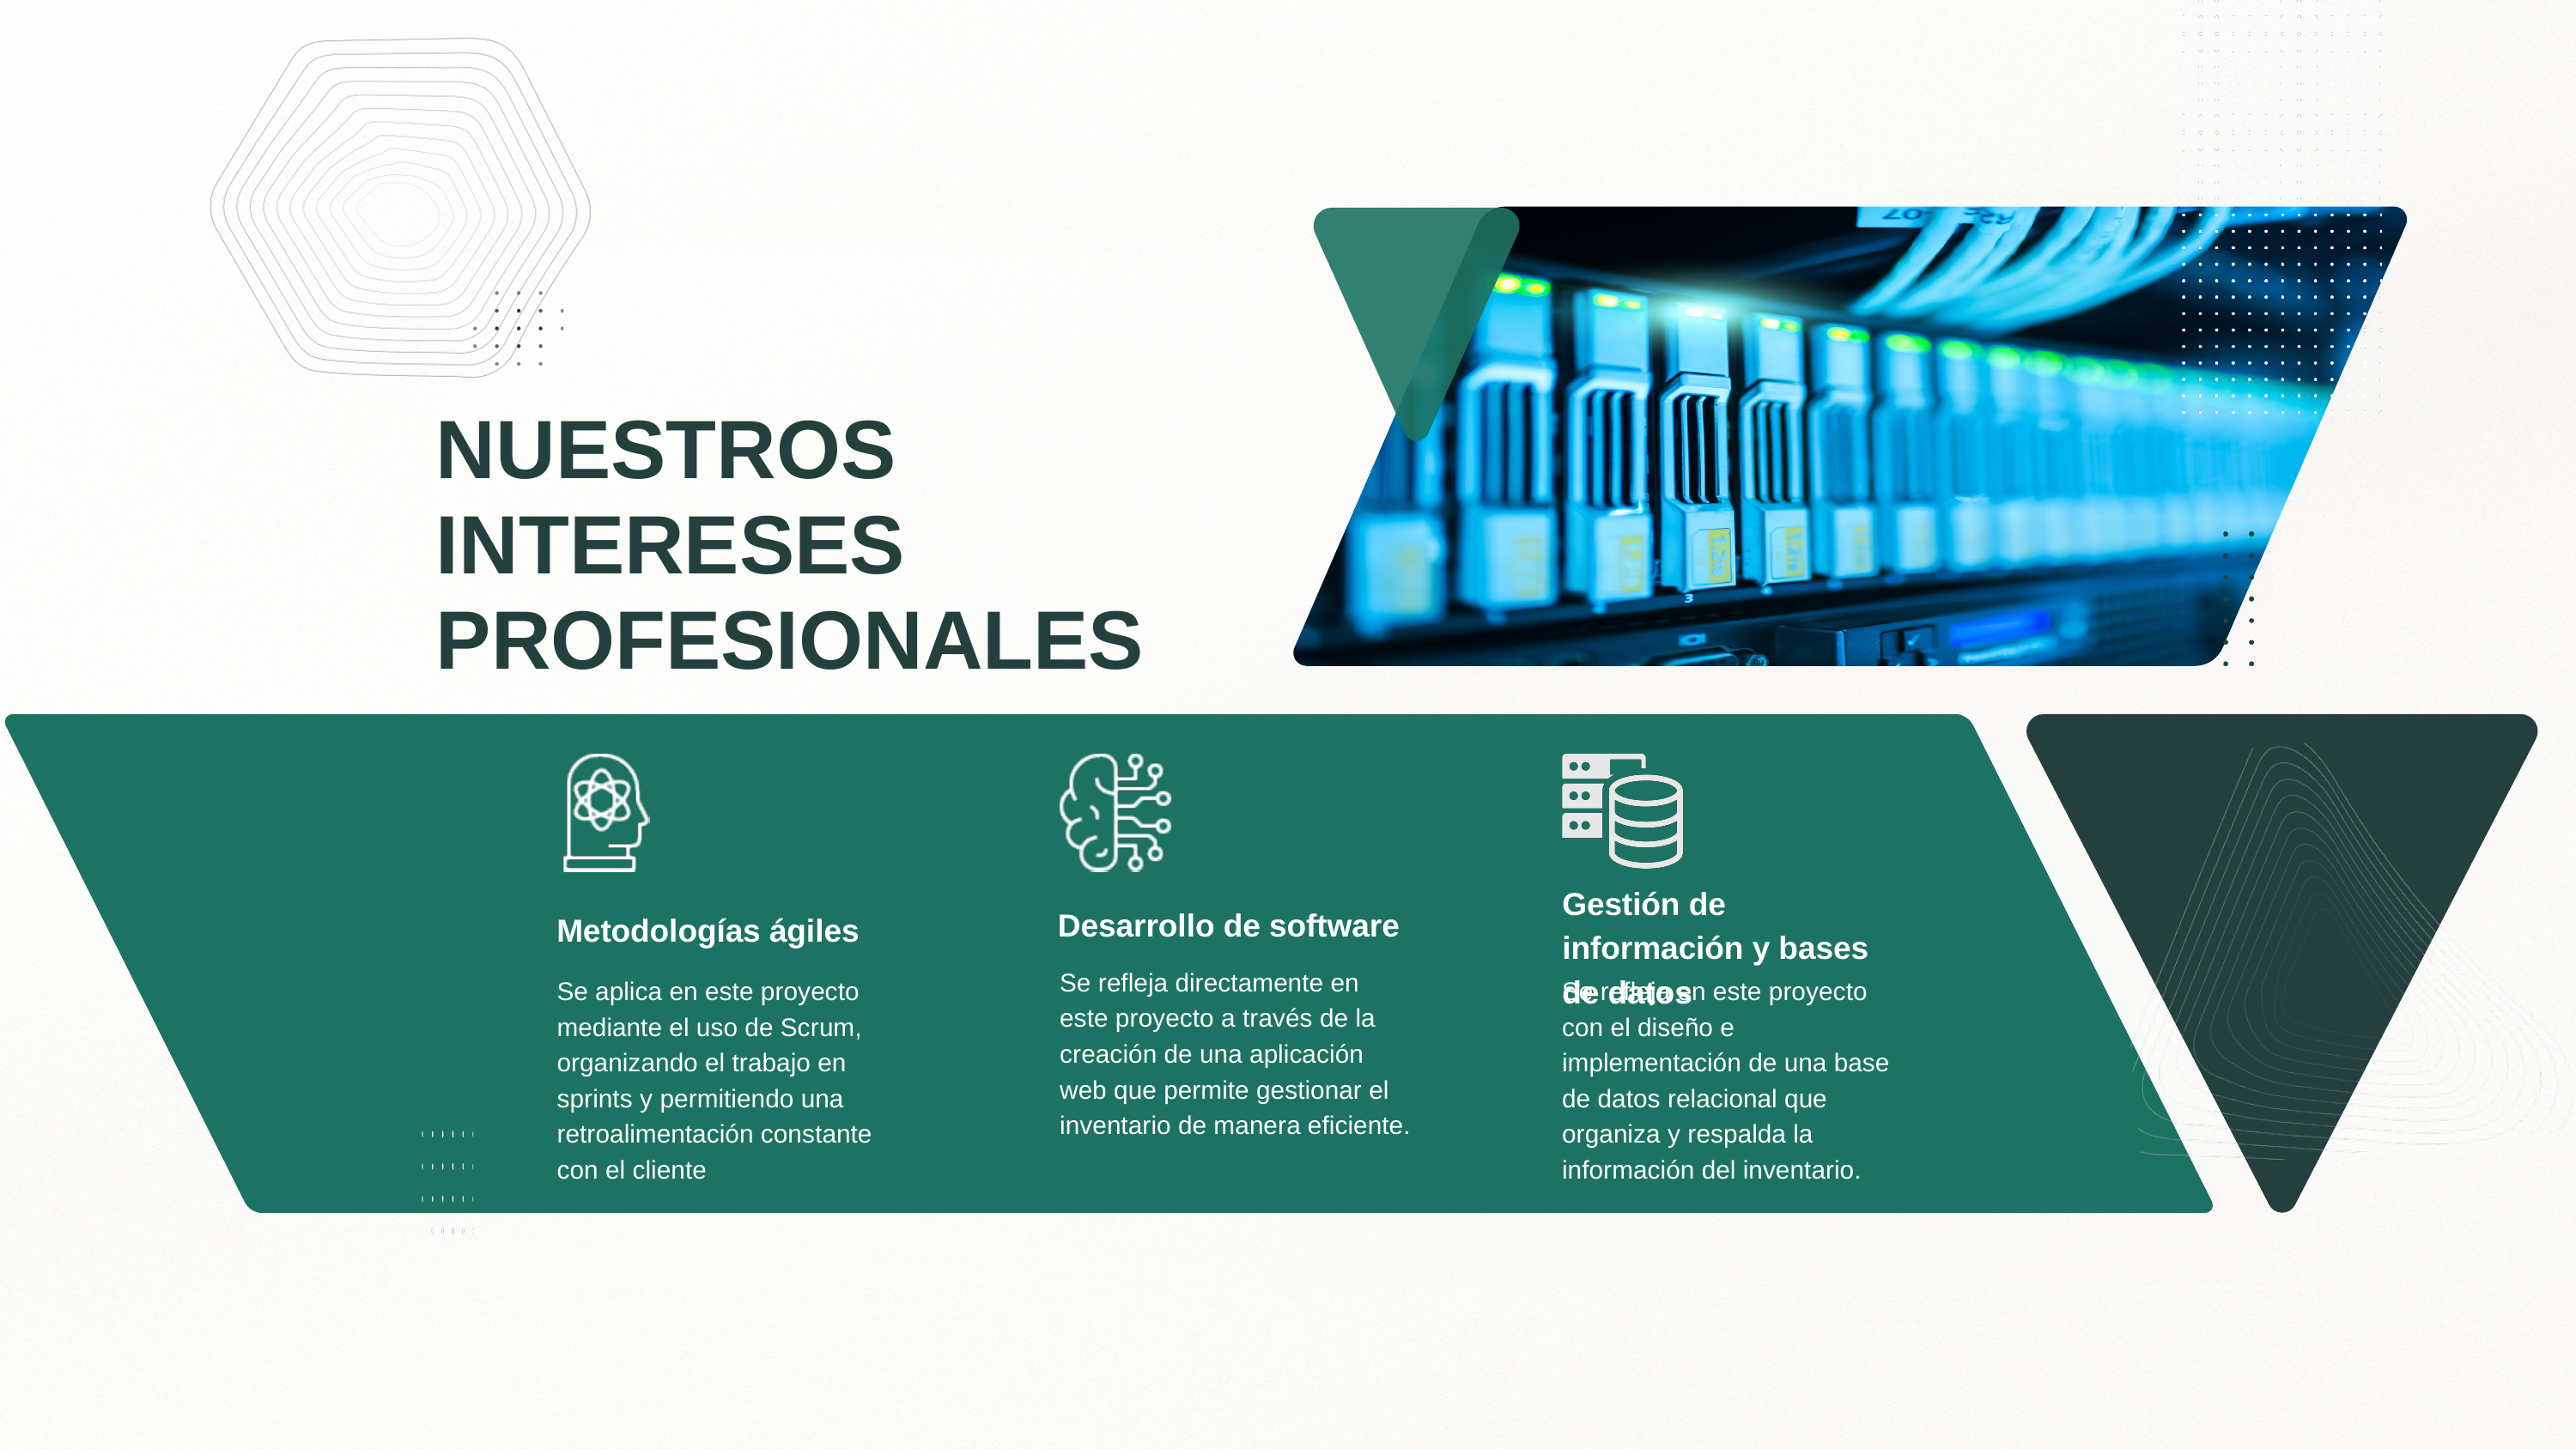

NUESTROS INTERESES PROFESIONALES

Gestión de información y bases de datos
Desarrollo de software
Metodologías ágiles
Se refleja directamente en este proyecto a través de la creación de una aplicación web que permite gestionar el inventario de manera eficiente.
Se aplica en este proyecto mediante el uso de Scrum, organizando el trabajo en sprints y permitiendo una retroalimentación constante con el cliente
Se refleja en este proyecto con el diseño e implementación de una base de datos relacional que organiza y respalda la información del inventario.